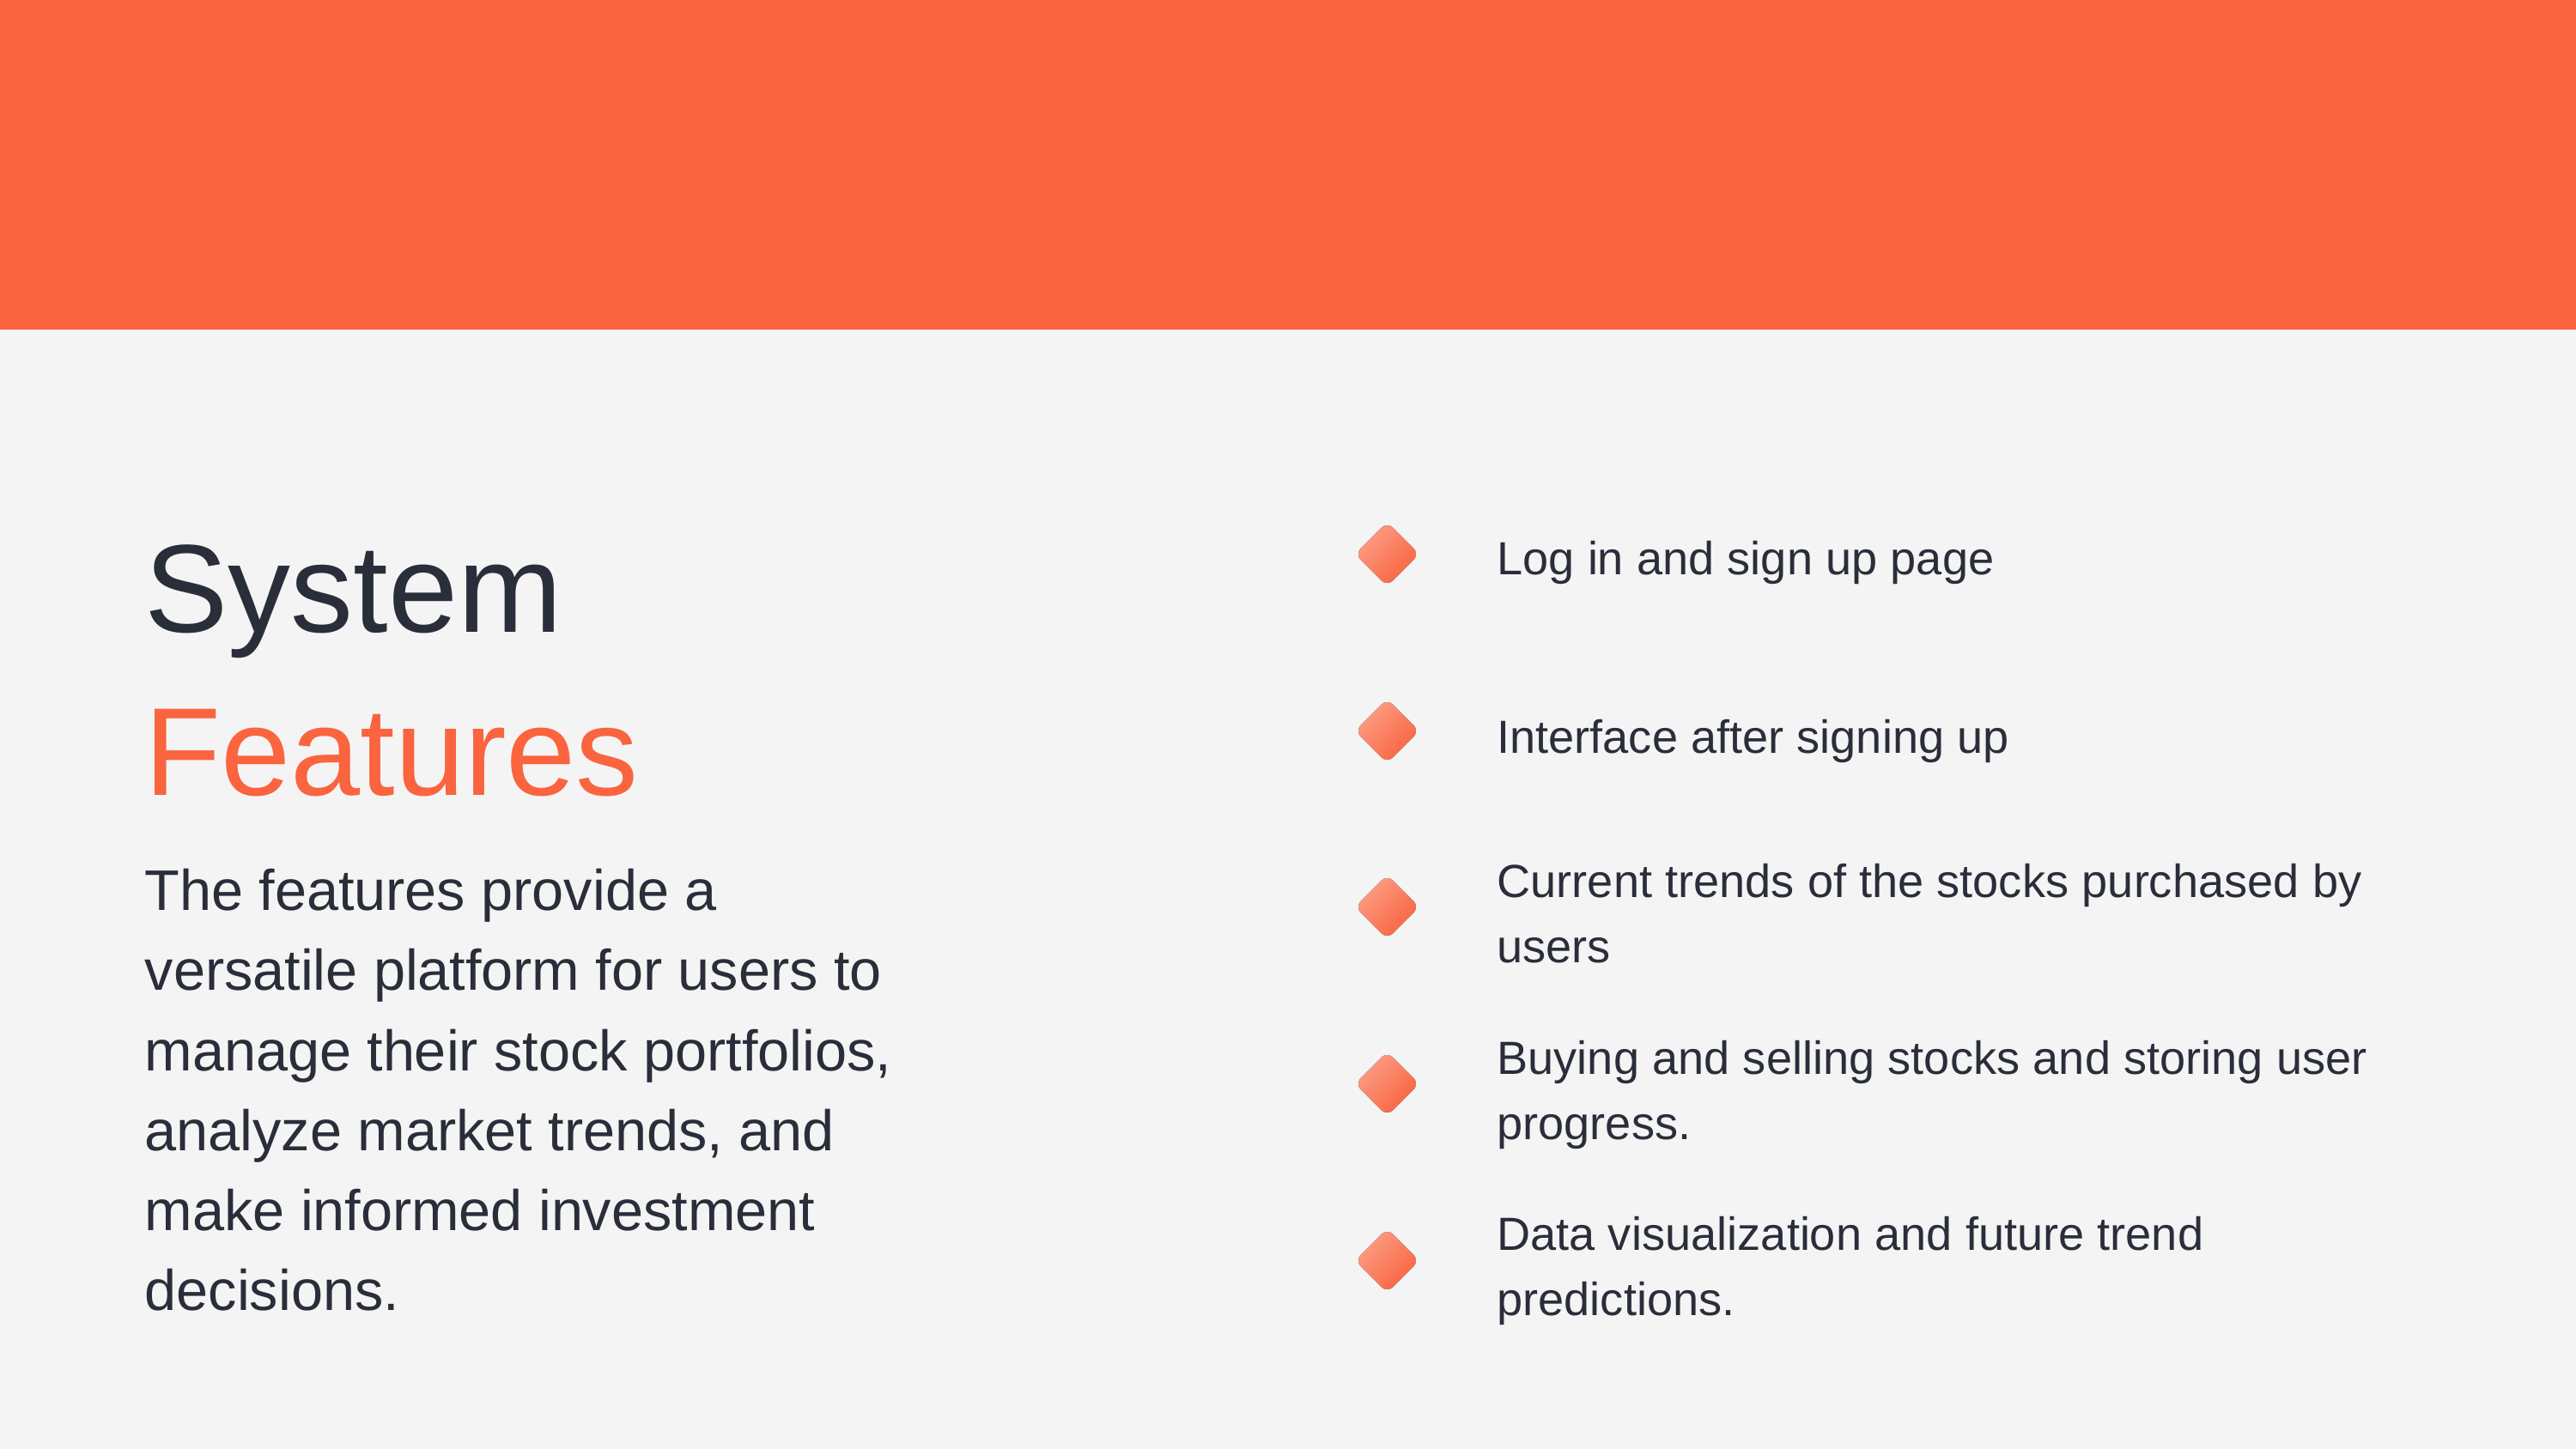

System Features
The features provide a versatile platform for users to manage their stock portfolios, analyze market trends, and make informed investment decisions.

Log in and sign up page

Interface after signing up
Current trends of the stocks purchased by users

Buying and selling stocks and storing user progress.

Data visualization and future trend predictions.